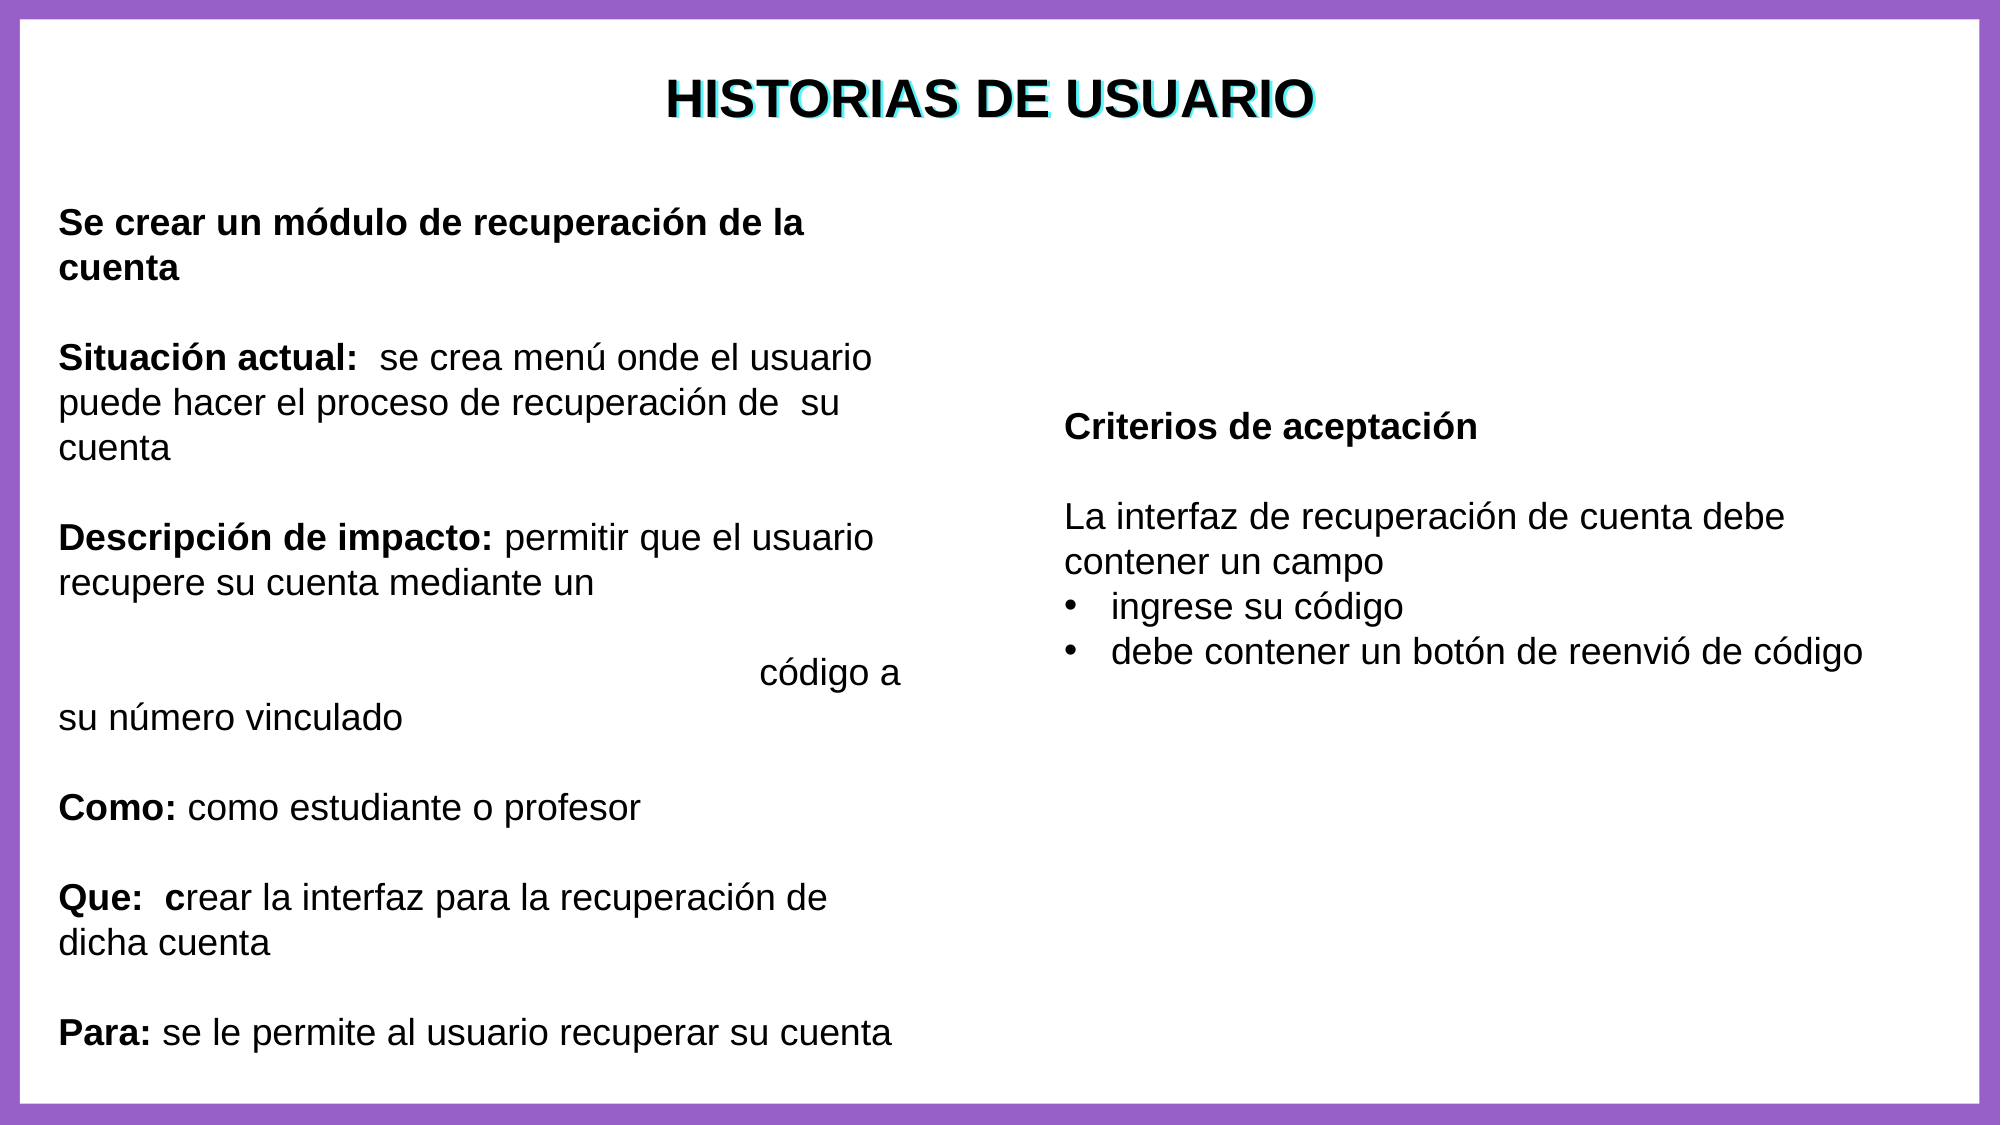

HISTORIAS DE USUARIO
HISTORIAS DE USUARIO
Se crear un módulo de recuperación de la cuenta

Situación actual:  se crea menú onde el usuario puede hacer el proceso de recuperación de  su cuenta

Descripción de impacto: permitir que el usuario recupere su cuenta mediante un                                                                                                                                                                                   código a su número vinculado

Como: como estudiante o profesor

Que:  crear la interfaz para la recuperación de dicha cuenta

Para: se le permite al usuario recuperar su cuenta
Criterios de aceptación

La interfaz de recuperación de cuenta debe contener un campo
ingrese su código
debe contener un botón de reenvió de código